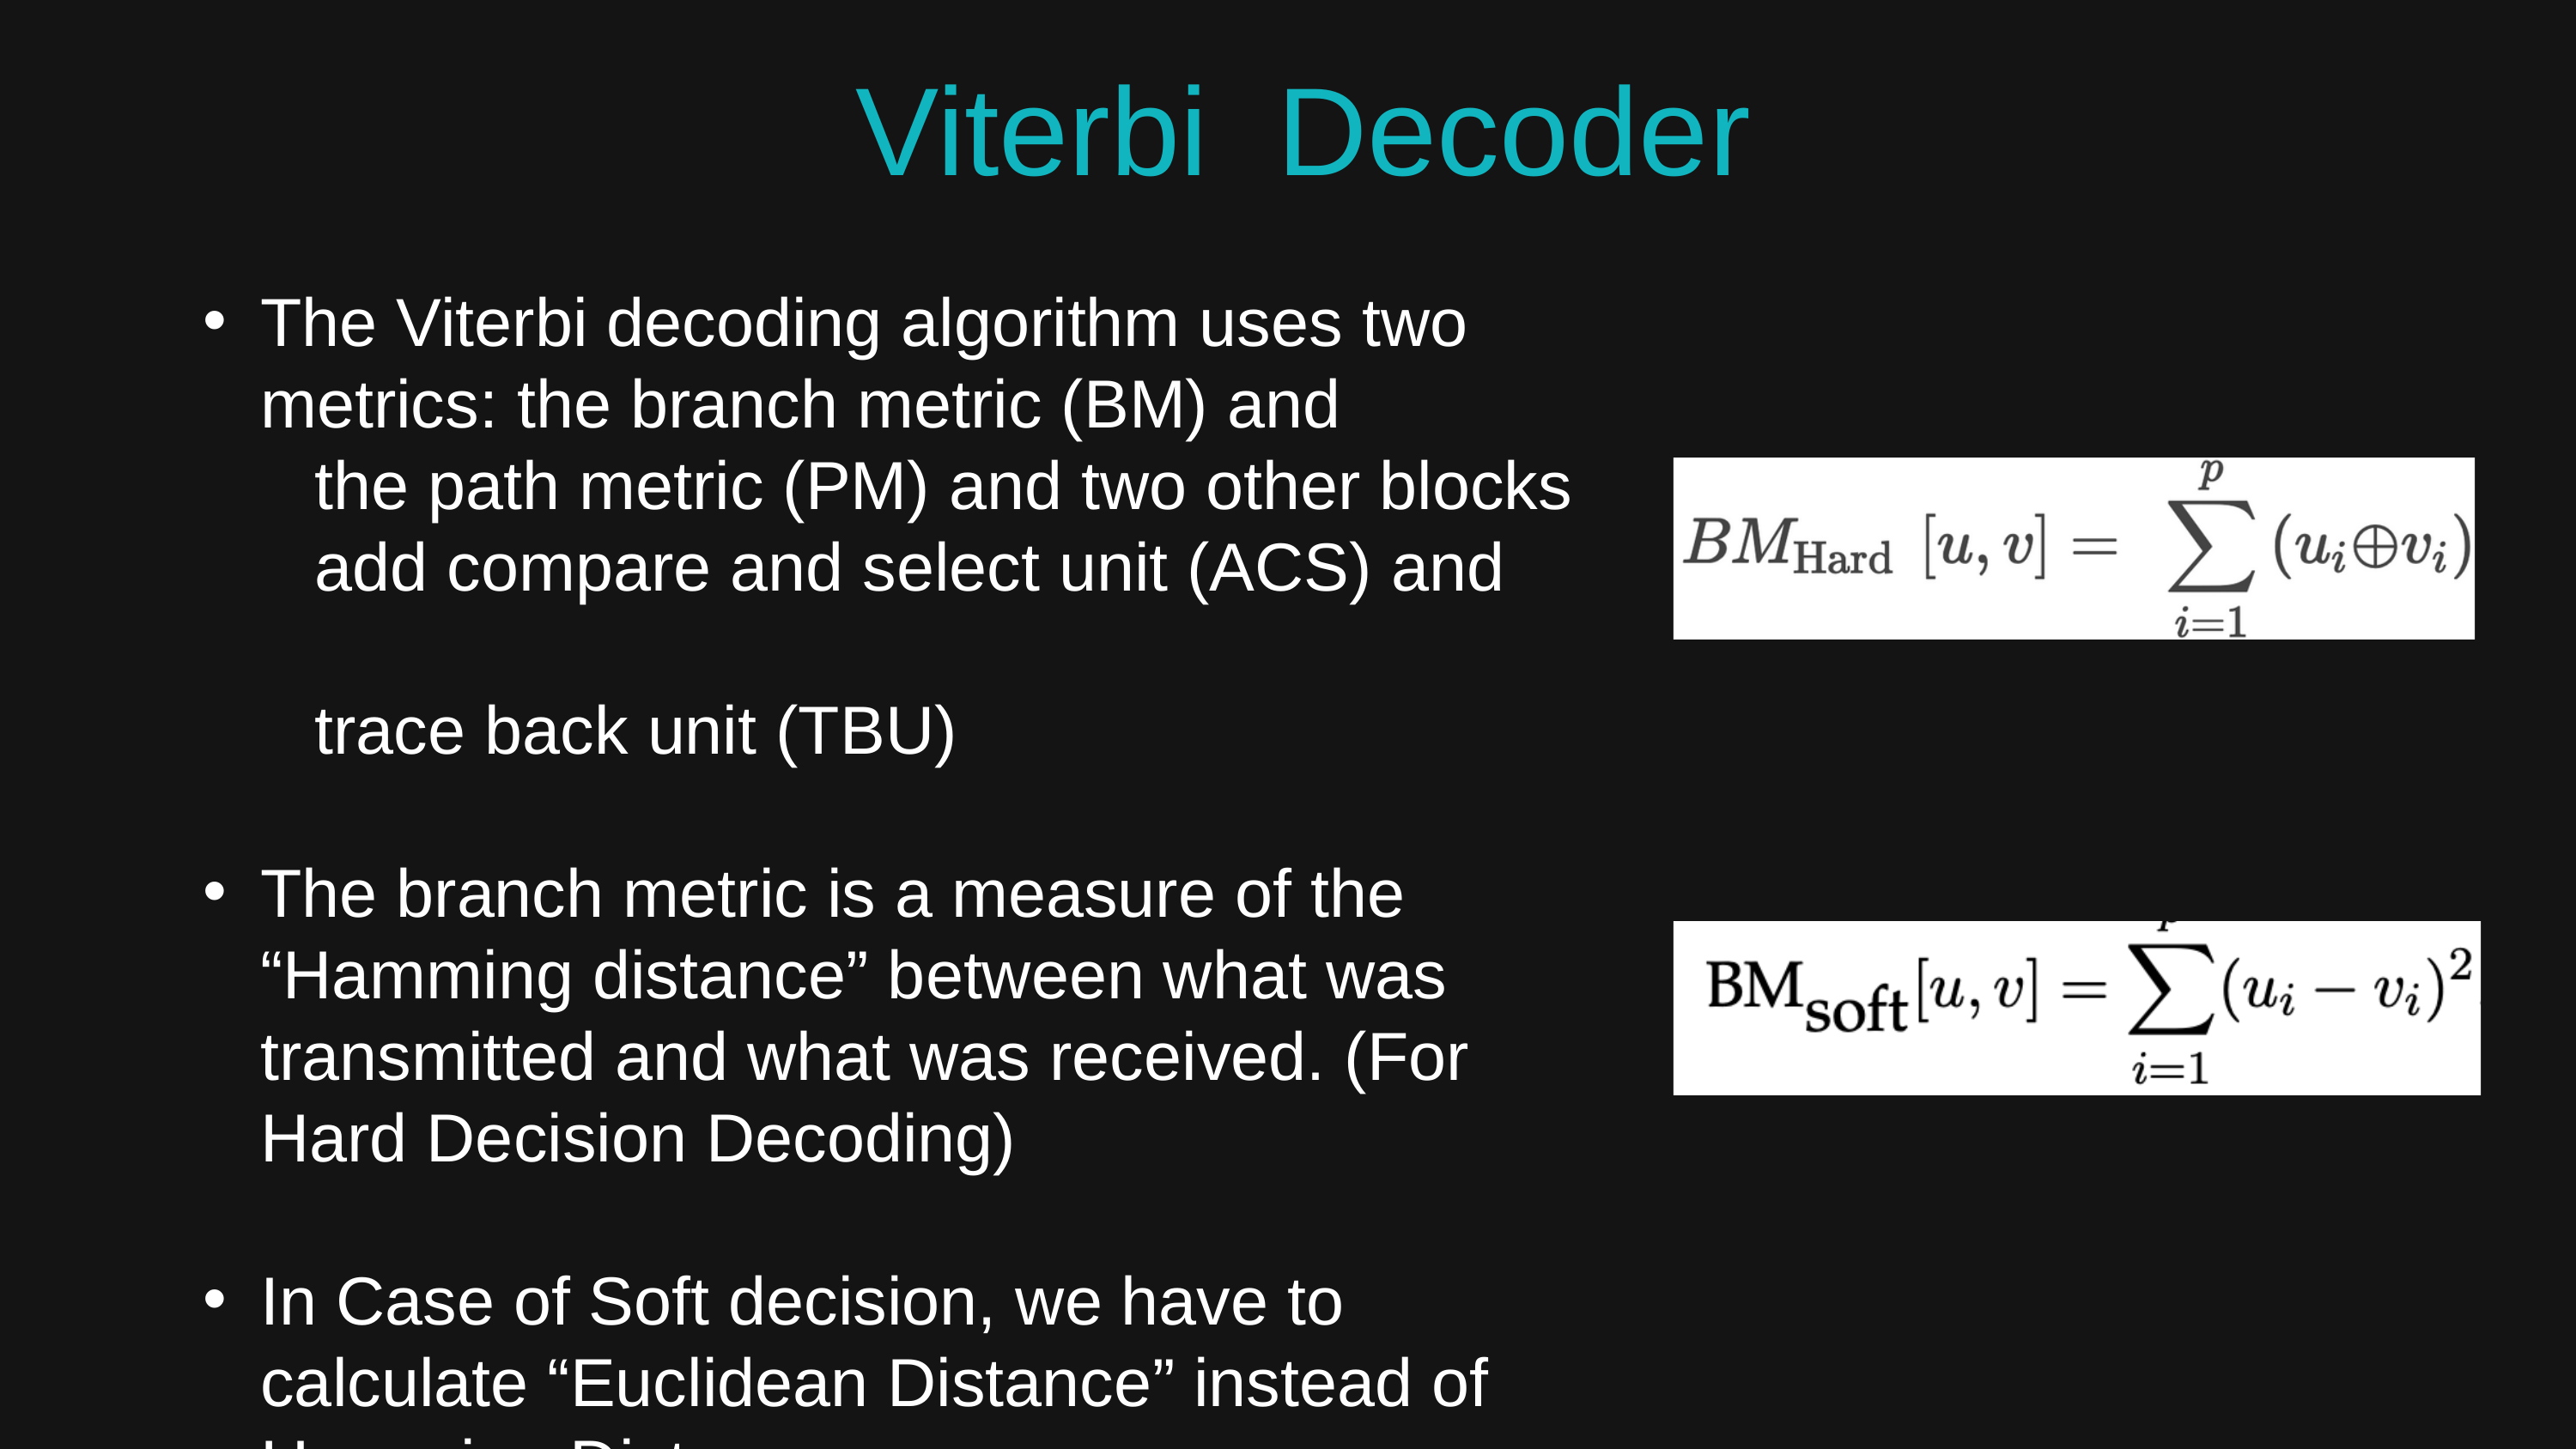

Viterbi  Decoder
The Viterbi decoding algorithm uses two metrics: the branch metric (BM) and
         the path metric (PM) and two other blocks
         add compare and select unit (ACS) and
         trace back unit (TBU)

The branch metric is a measure of the “Hamming distance” between what was transmitted and what was received. (For Hard Decision Decoding)

In Case of Soft decision, we have to calculate “Euclidean Distance” instead of Hamming Distance